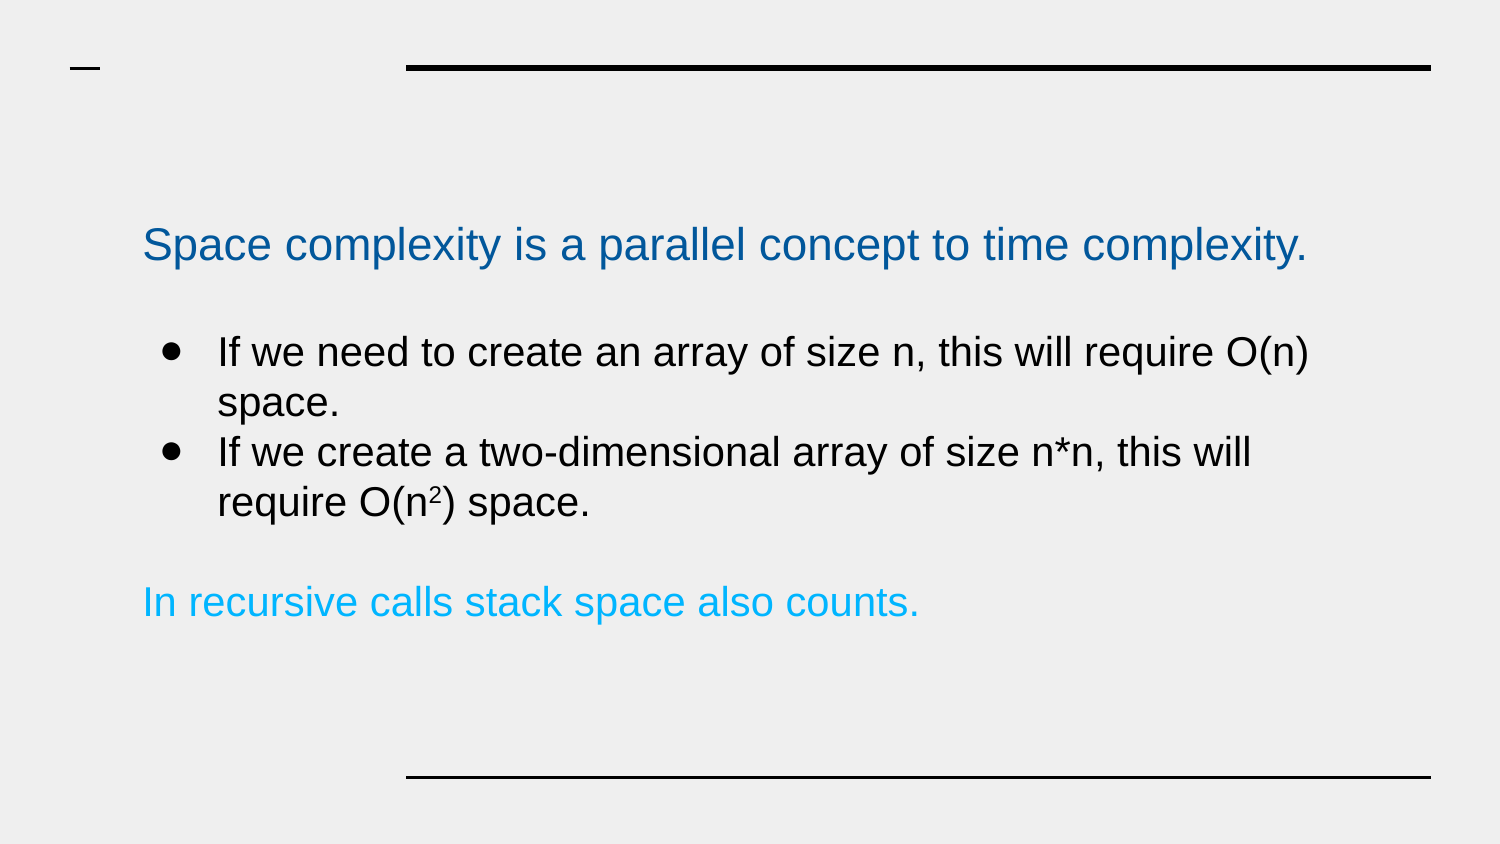

Space complexity is a parallel concept to time complexity.

If we need to create an array of size n, this will require O(n) space.
If we create a two-dimensional array of size n*n, this will require O(n2) space.

In recursive calls stack space also counts.